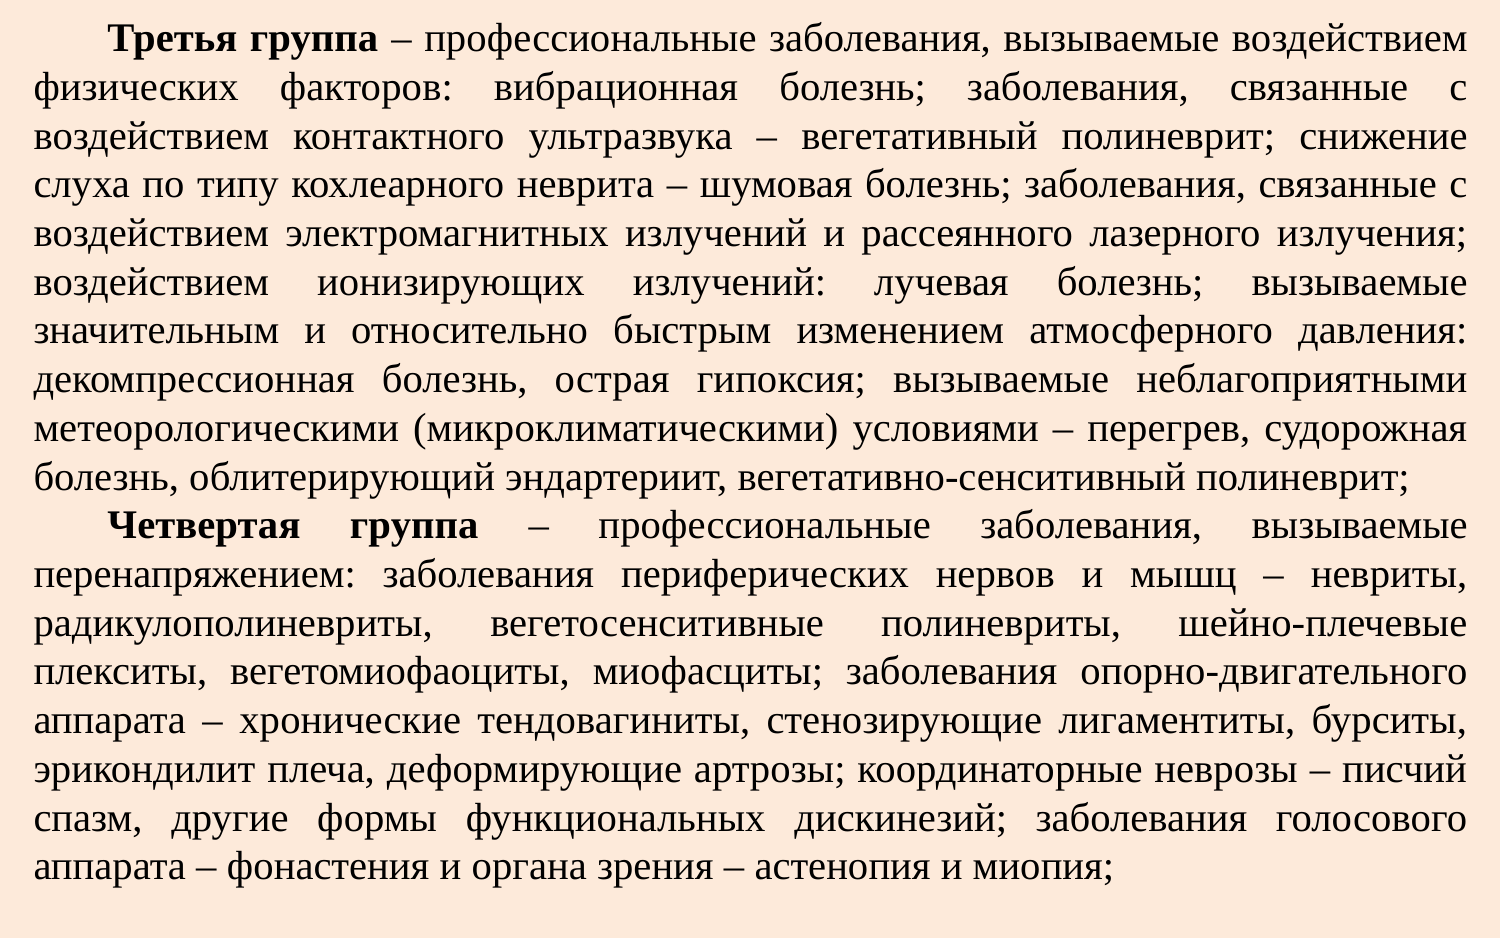

Третья группа – профессиональные заболевания, вызываемые воздействием физических факторов: вибрационная болезнь; заболевания, связанные с воздействием контактного ультразвука – вегетативный полиневрит; снижение слуха по типу кохлеарного неврита – шумовая болезнь; заболевания, связанные с воздействием электромагнитных излучений и рассеянного лазерного излучения; воздействием ионизирующих излучений: лучевая болезнь; вызываемые значительным и относительно быстрым изменением атмосферного давления: декомпрессионная болезнь, острая гипоксия; вызываемые неблагоприятными метеорологическими (микроклиматическими) условиями – перегрев, судорожная болезнь, облитерирующий эндартериит, вегетативно-сенситивный полиневрит;
Четвертая группа – профессиональные заболевания, вызываемые перенапряжением: заболевания периферических нервов и мышц – невриты, радикулополиневриты, вегетосенситивные полиневриты, шейно-плечевые плекситы, вегетомиофаоциты, миофасциты; заболевания опорно-двигательного аппарата – хронические тендовагиниты, стенозирующие лигаментиты, бурситы, эрикондилит плеча, деформирующие артрозы; координаторные неврозы – писчий спазм, другие формы функциональных дискинезий; заболевания голосового аппарата – фонастения и органа зрения – астенопия и миопия;